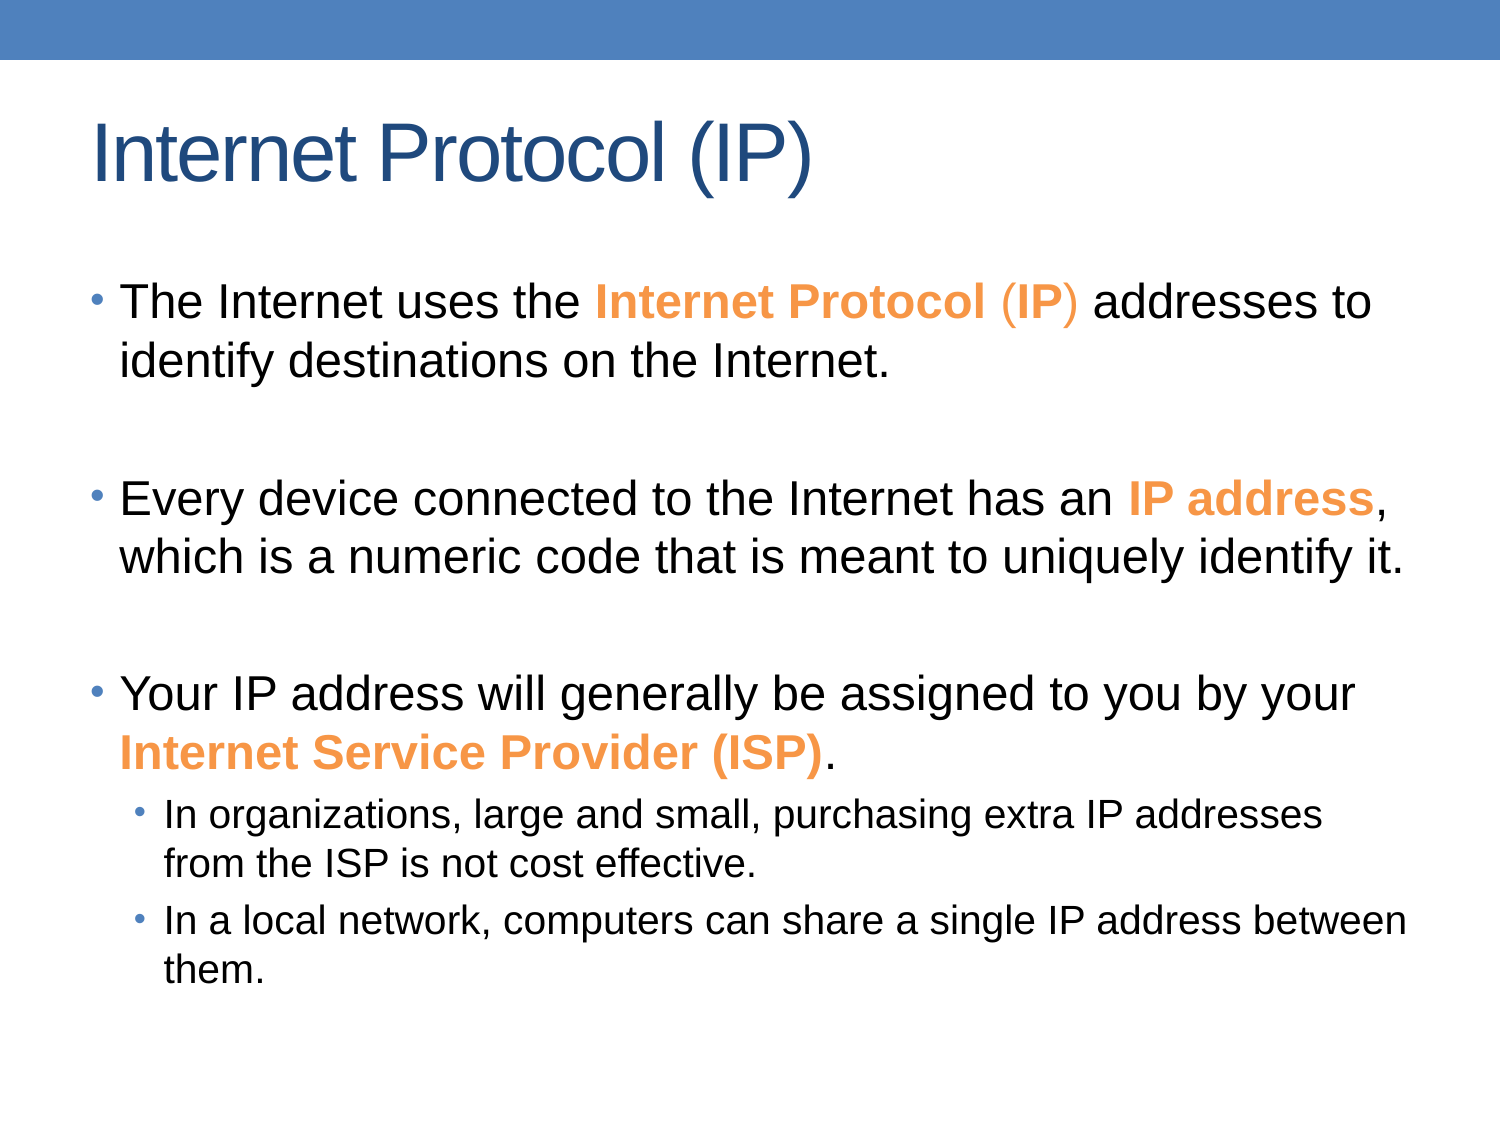

# Internet Protocol (IP)
The Internet uses the Internet Protocol (IP) addresses to identify destinations on the Internet.

Every device connected to the Internet has an IP address, which is a numeric code that is meant to uniquely identify it.

Your IP address will generally be assigned to you by your Internet Service Provider (ISP).
In organizations, large and small, purchasing extra IP addresses from the ISP is not cost effective.
In a local network, computers can share a single IP address between them.